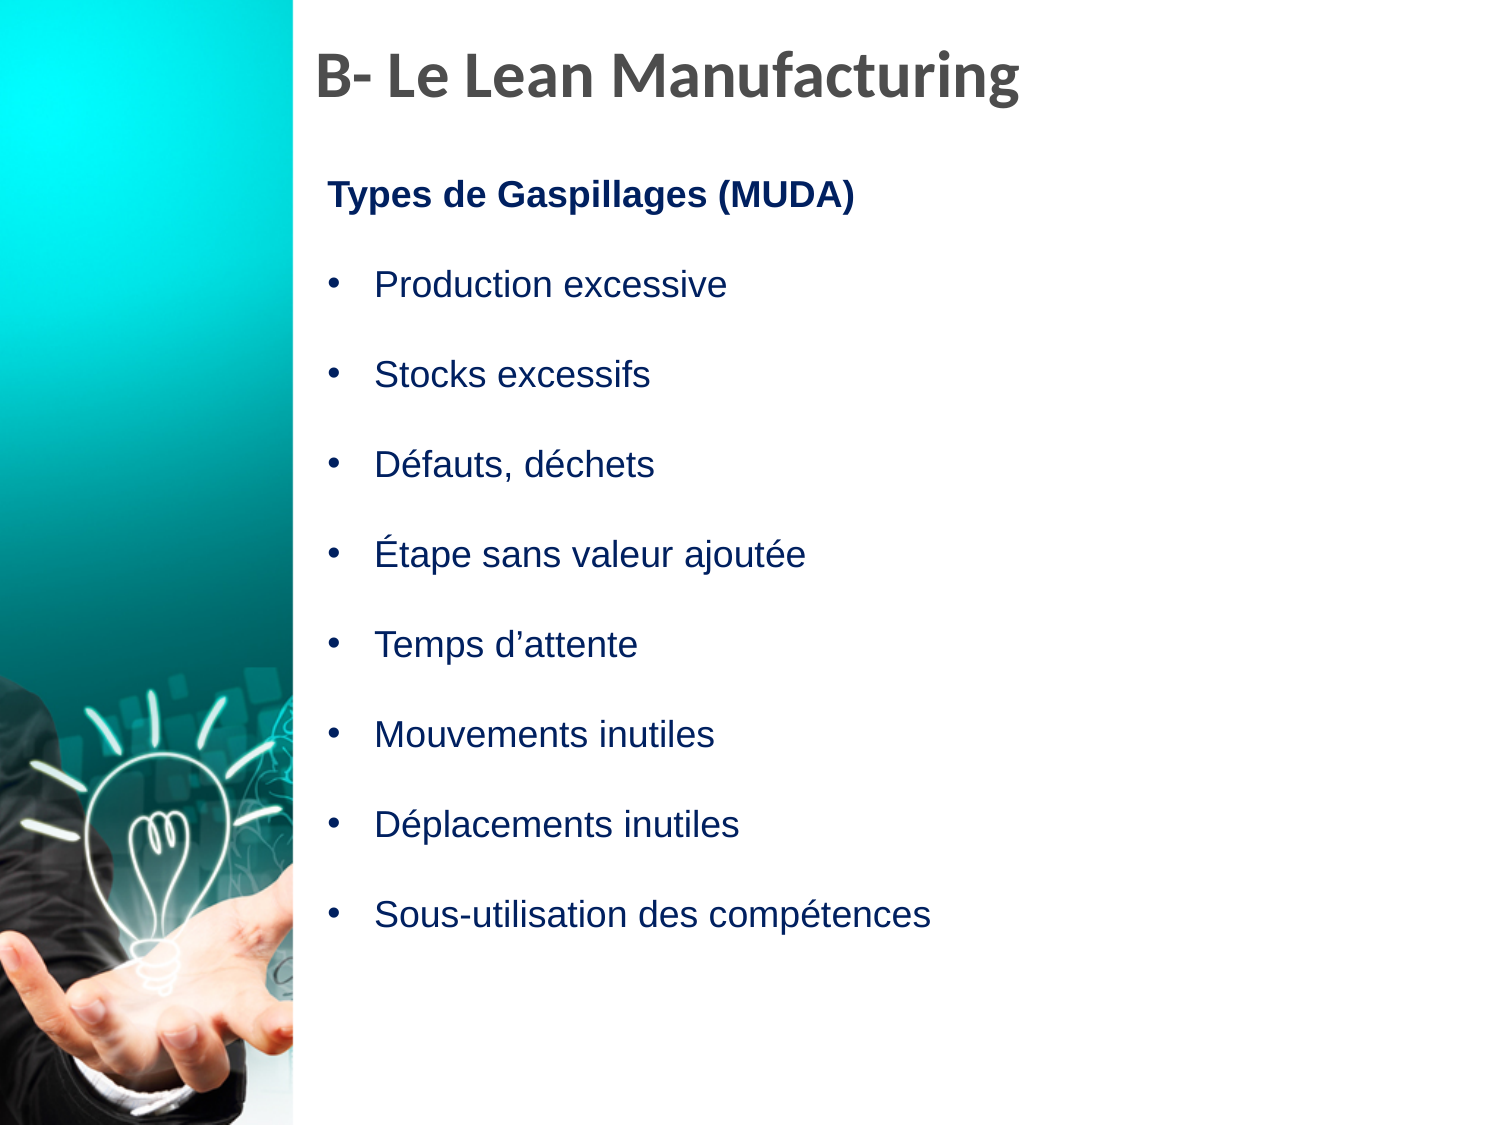

# B- Le Lean Manufacturing
Types de Gaspillages (MUDA)

Production excessive

Stocks excessifs

Défauts, déchets

Étape sans valeur ajoutée

Temps d’attente

Mouvements inutiles

Déplacements inutiles

Sous-utilisation des compétences